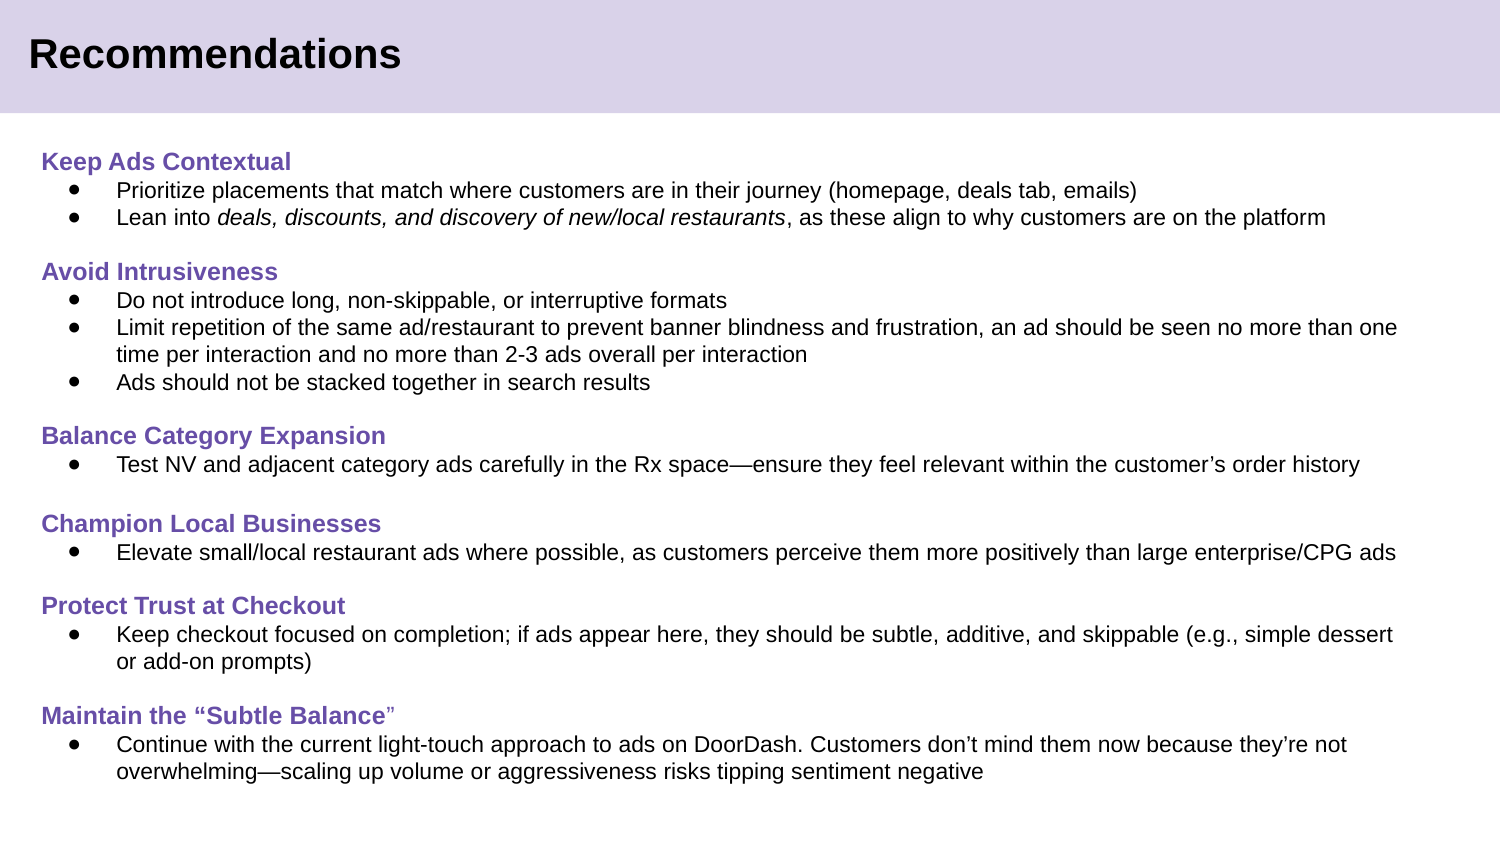

Recommendations
Keep Ads Contextual
Prioritize placements that match where customers are in their journey (homepage, deals tab, emails)
Lean into deals, discounts, and discovery of new/local restaurants, as these align to why customers are on the platform
Avoid Intrusiveness
Do not introduce long, non-skippable, or interruptive formats
Limit repetition of the same ad/restaurant to prevent banner blindness and frustration, an ad should be seen no more than one time per interaction and no more than 2-3 ads overall per interaction
Ads should not be stacked together in search results
Balance Category Expansion
Test NV and adjacent category ads carefully in the Rx space—ensure they feel relevant within the customer’s order history

Champion Local Businesses
Elevate small/local restaurant ads where possible, as customers perceive them more positively than large enterprise/CPG ads
Protect Trust at Checkout
Keep checkout focused on completion; if ads appear here, they should be subtle, additive, and skippable (e.g., simple dessert or add-on prompts)
Maintain the “Subtle Balance”
Continue with the current light-touch approach to ads on DoorDash. Customers don’t mind them now because they’re not overwhelming—scaling up volume or aggressiveness risks tipping sentiment negative